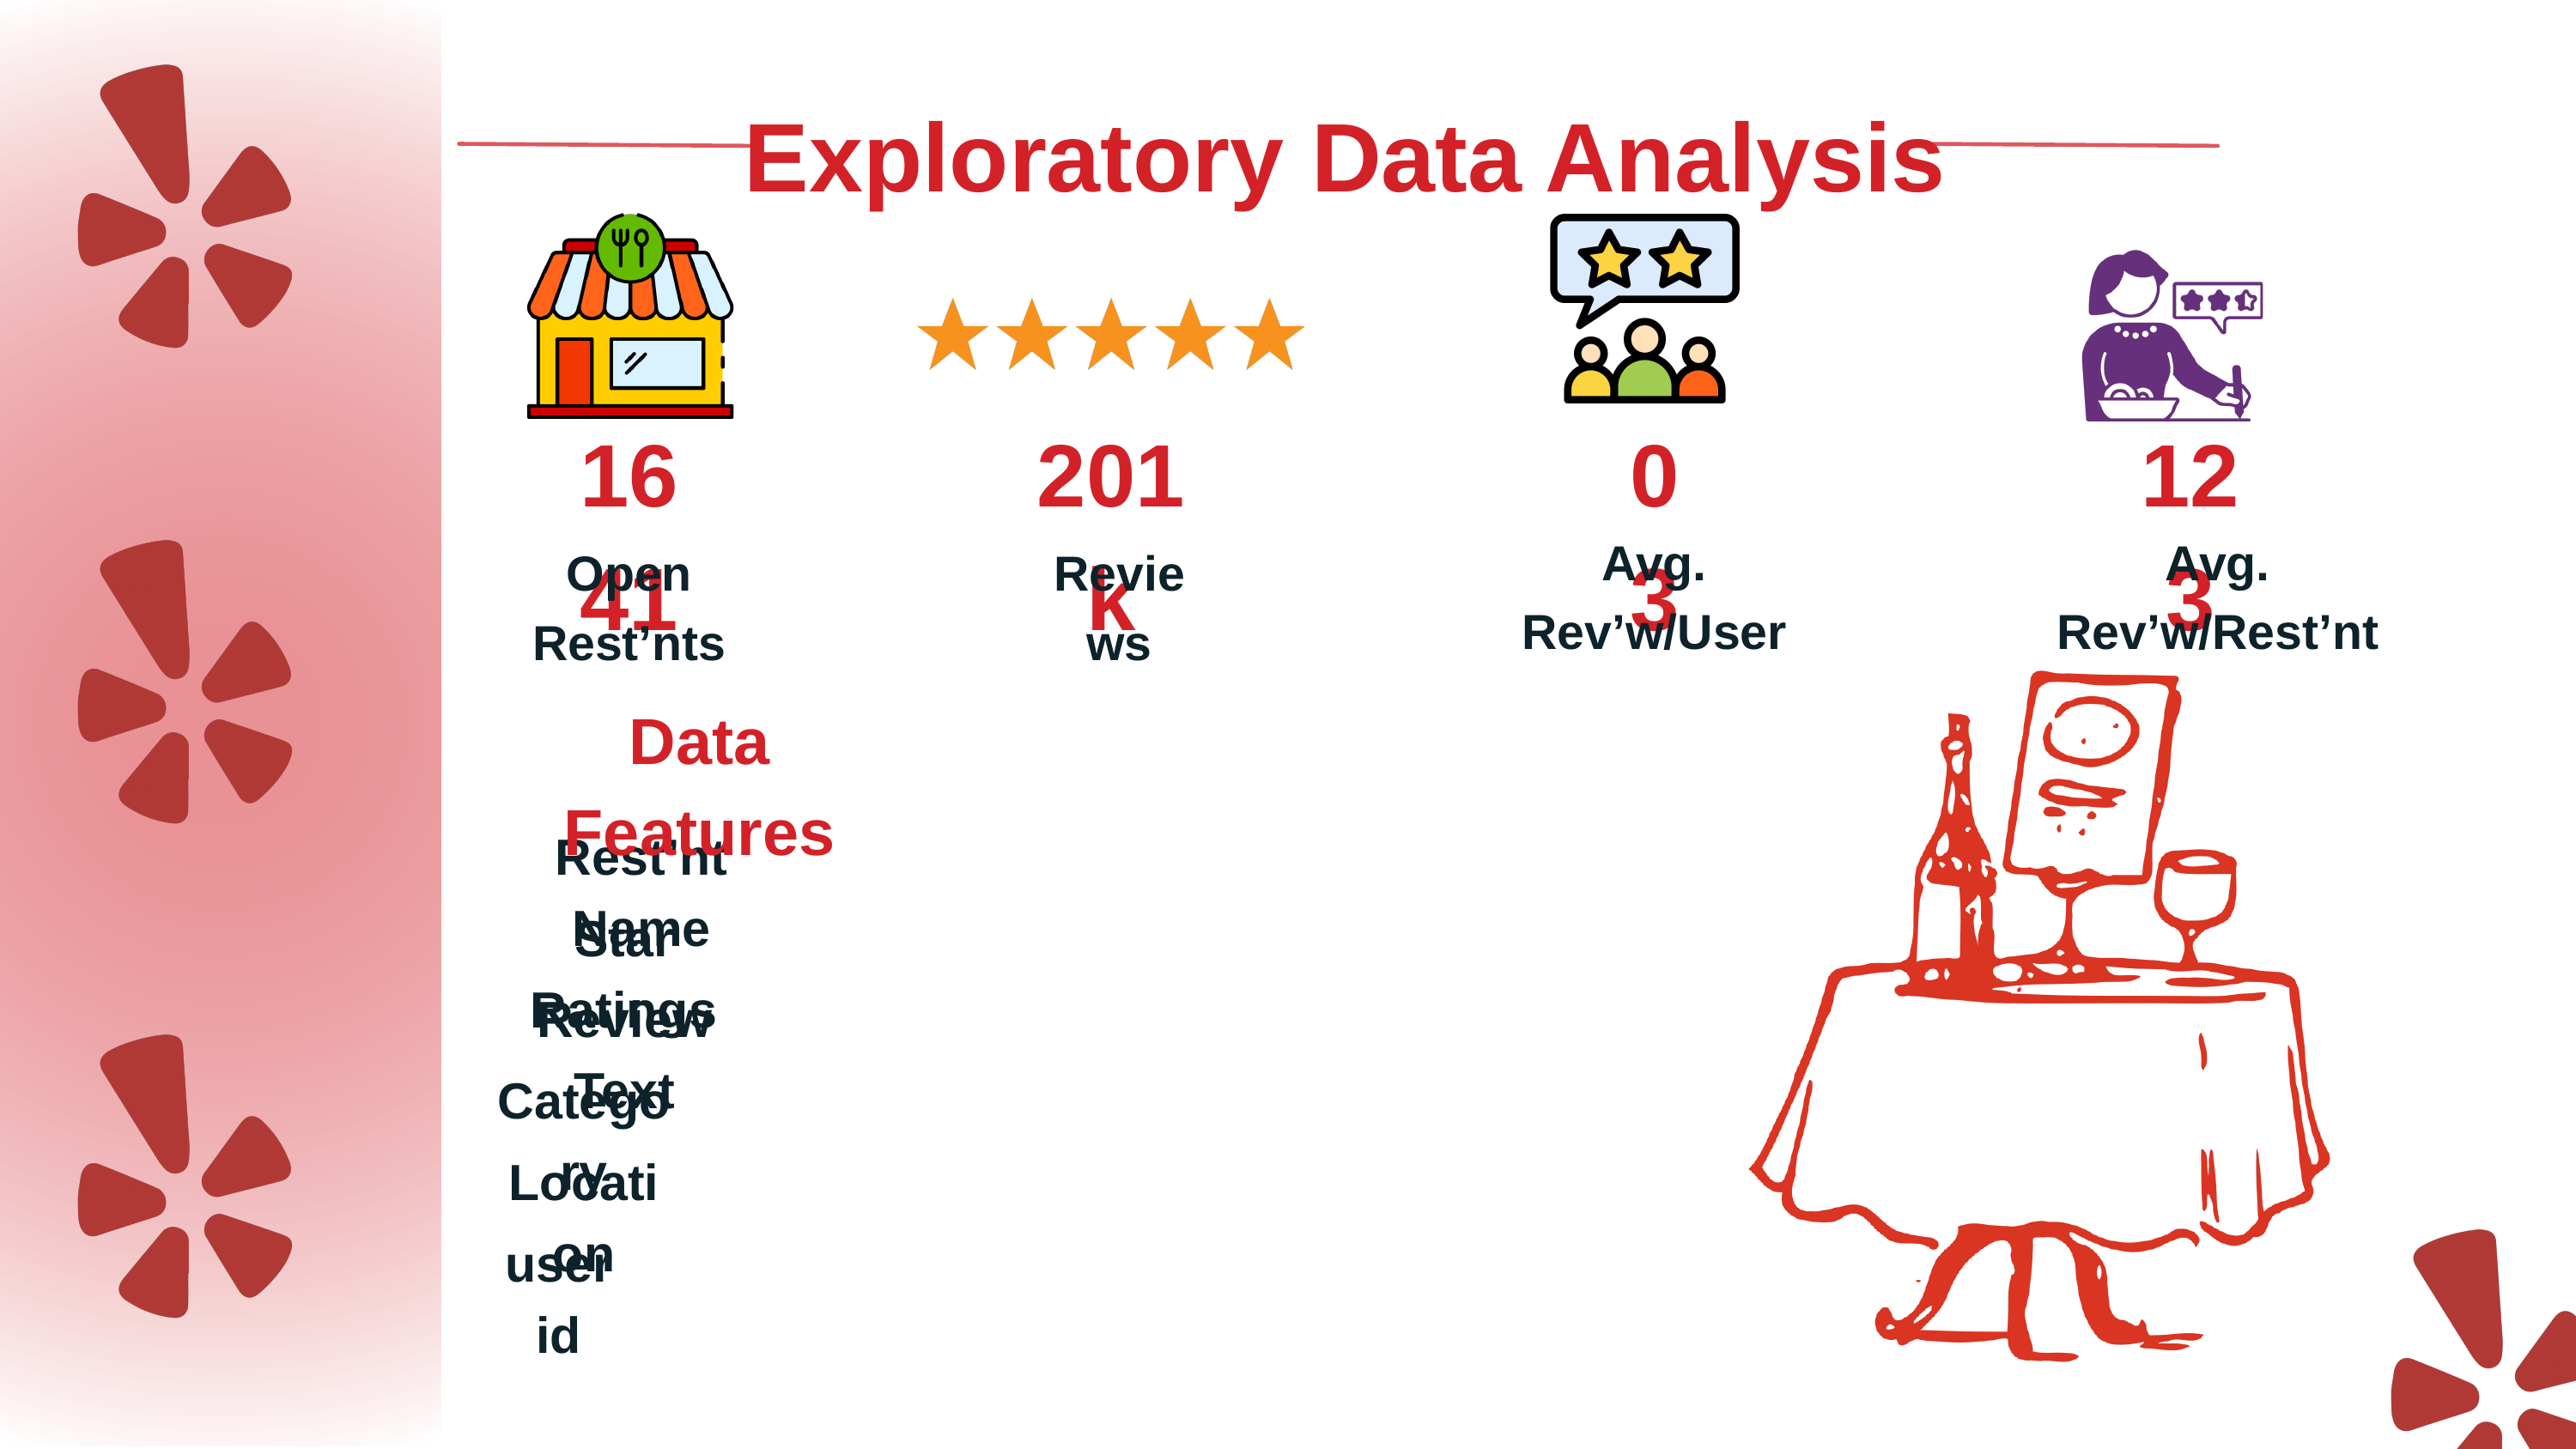

Exploratory Data Analysis

1641
201k
03
123
Avg. Rev’w/User
Avg. Rev’w/Rest’nt
Open Rest’nts
Reviews

Data Features
Rest’nt Name
Star Ratings
Review Text

Category
Location
user id